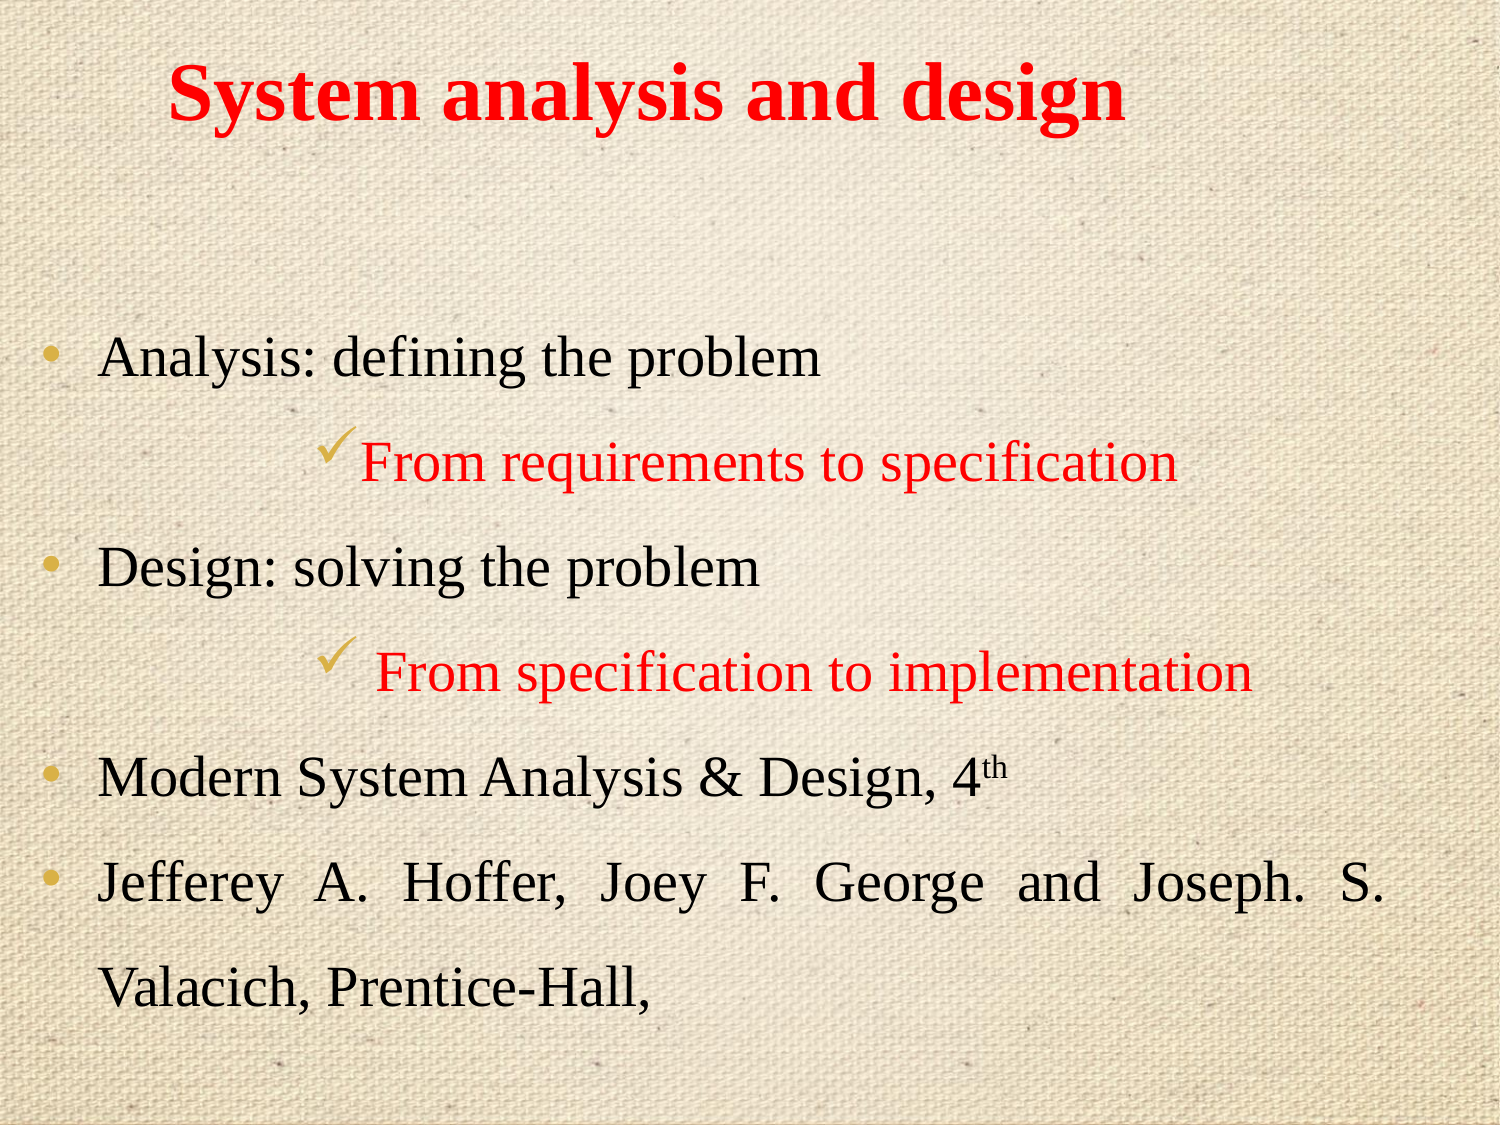

# System analysis and design
Analysis: defining the problem
From requirements to specification
Design: solving the problem
 From specification to implementation
Modern System Analysis & Design, 4th
Jefferey A. Hoffer, Joey F. George and Joseph. S. Valacich, Prentice-Hall,